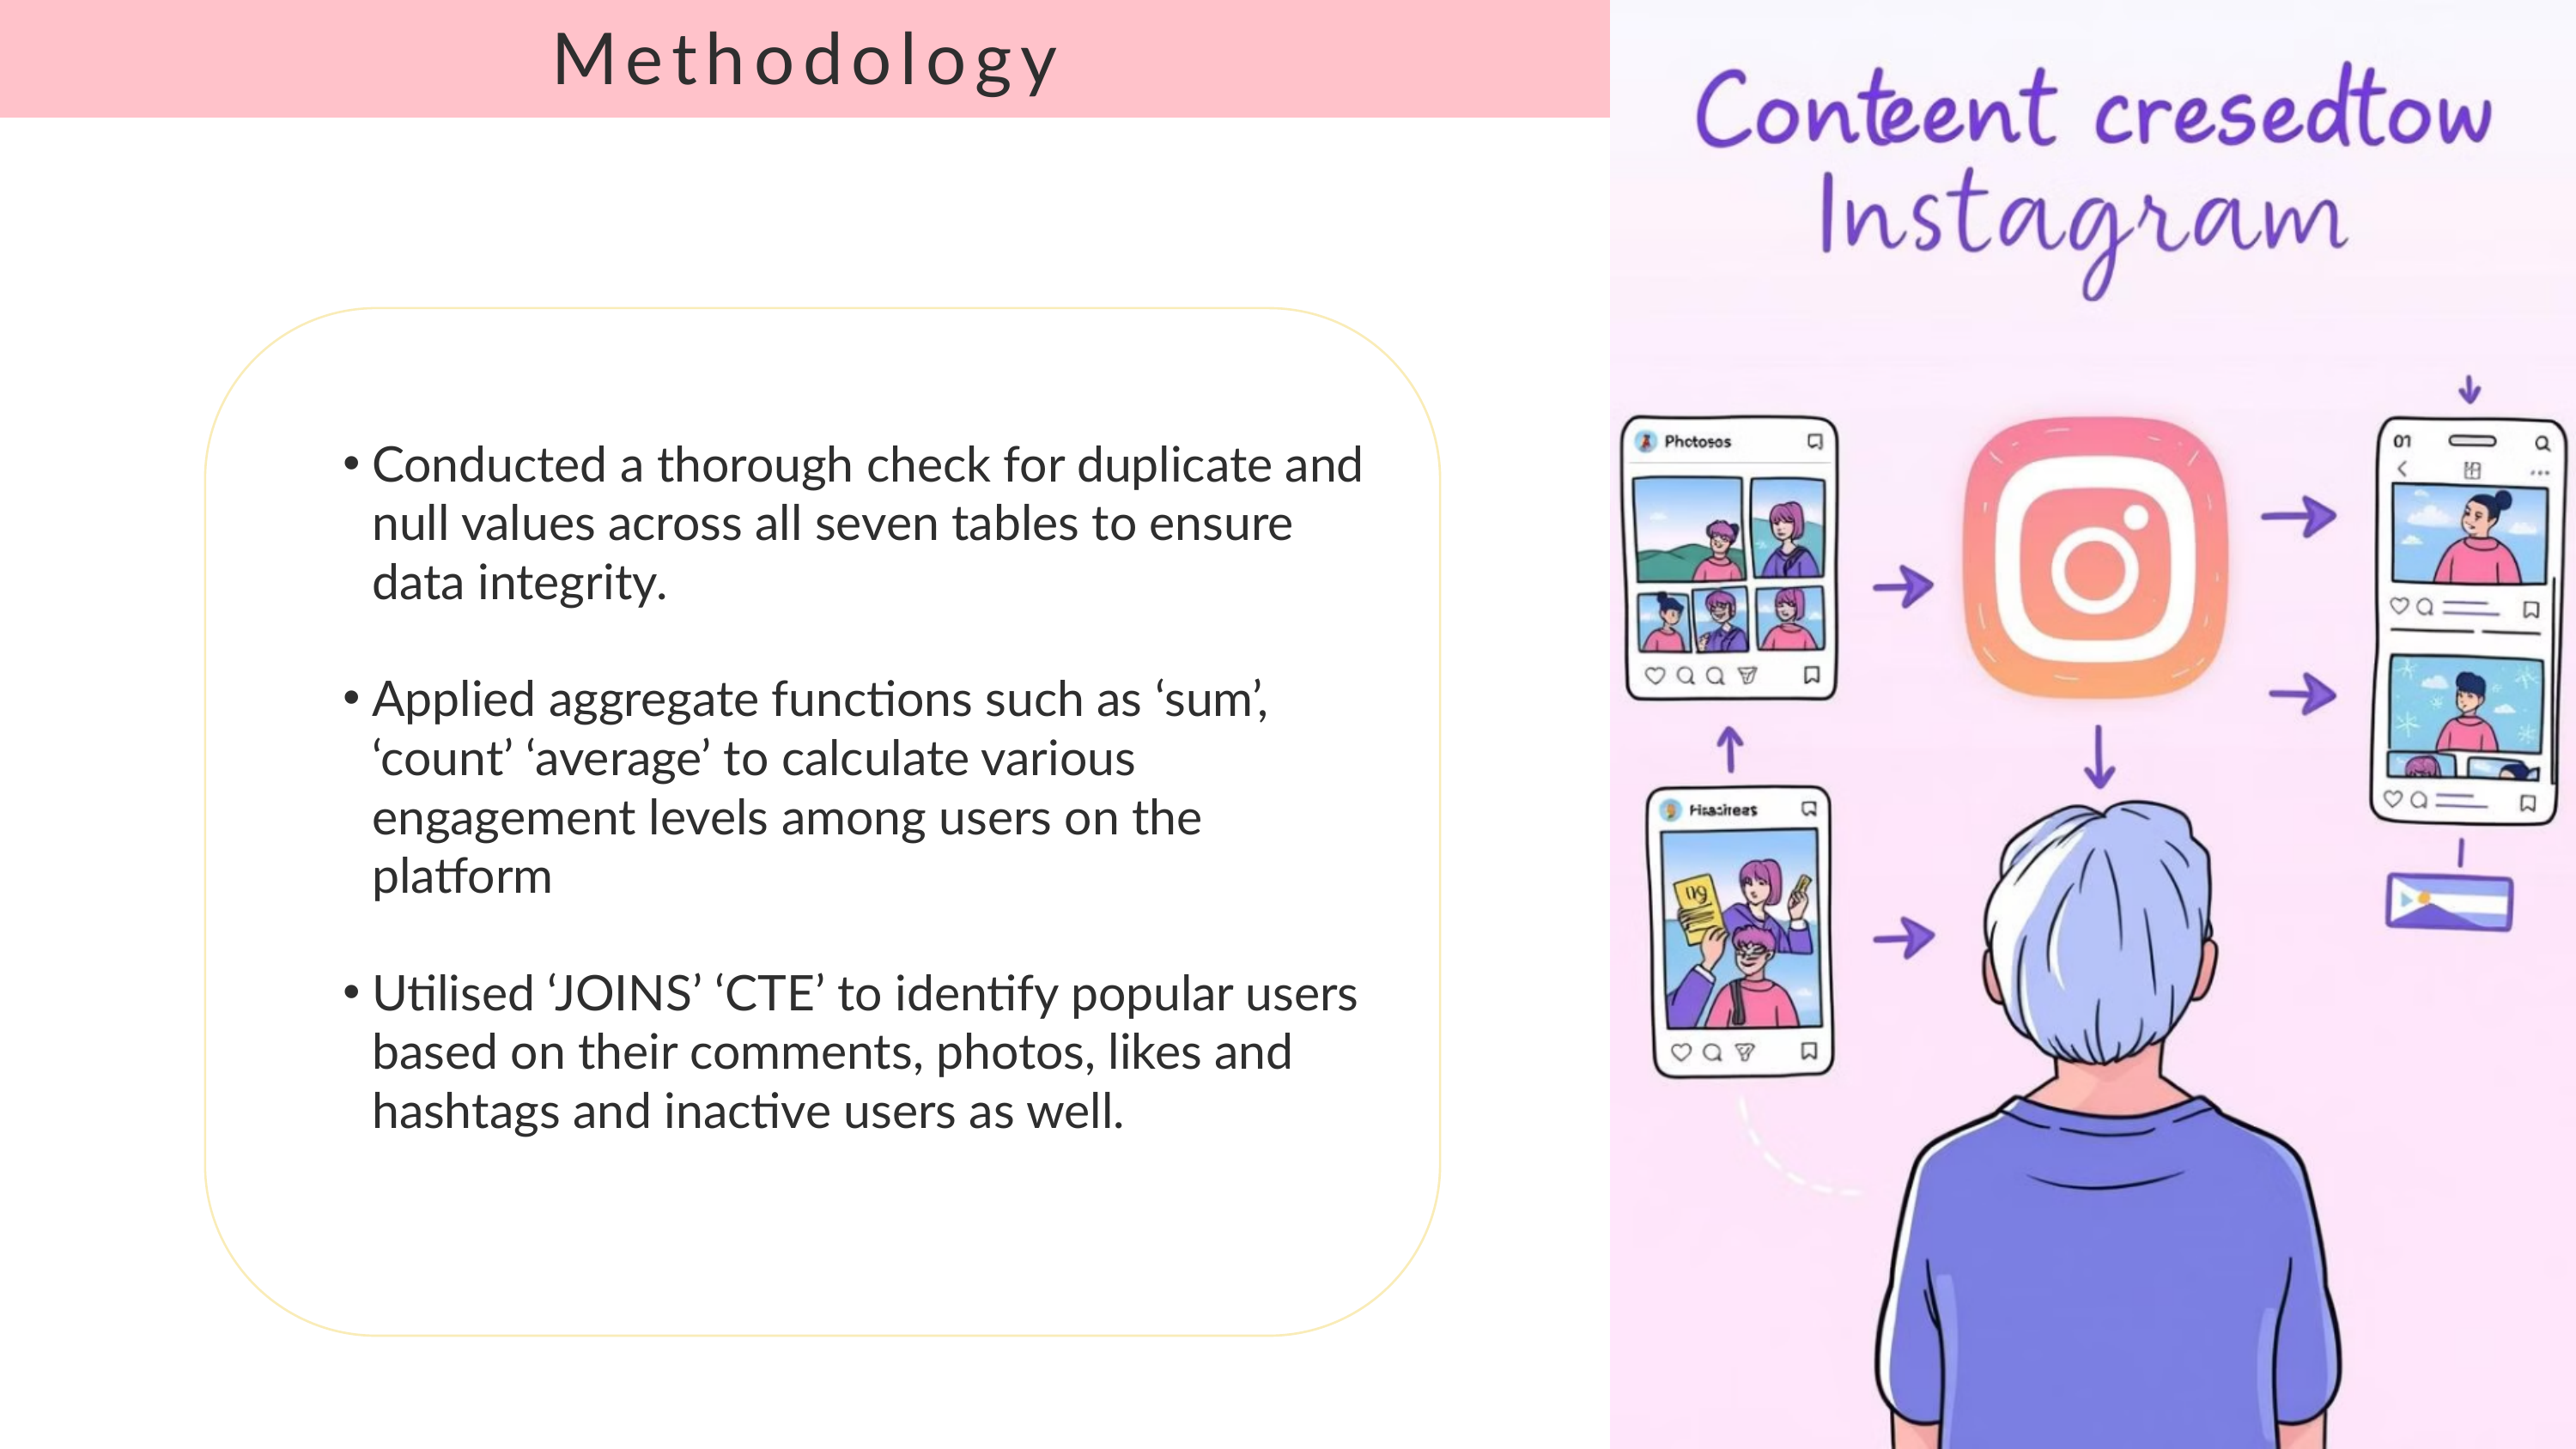

Methodology

Conducted a thorough check for duplicate and null values across all seven tables to ensure data integrity.

Applied aggregate functions such as ‘sum’, ‘count’ ‘average’ to calculate various engagement levels among users on the platform

Utilised ‘JOINS’ ‘CTE’ to identify popular users based on their comments, photos, likes and hashtags and inactive users as well.